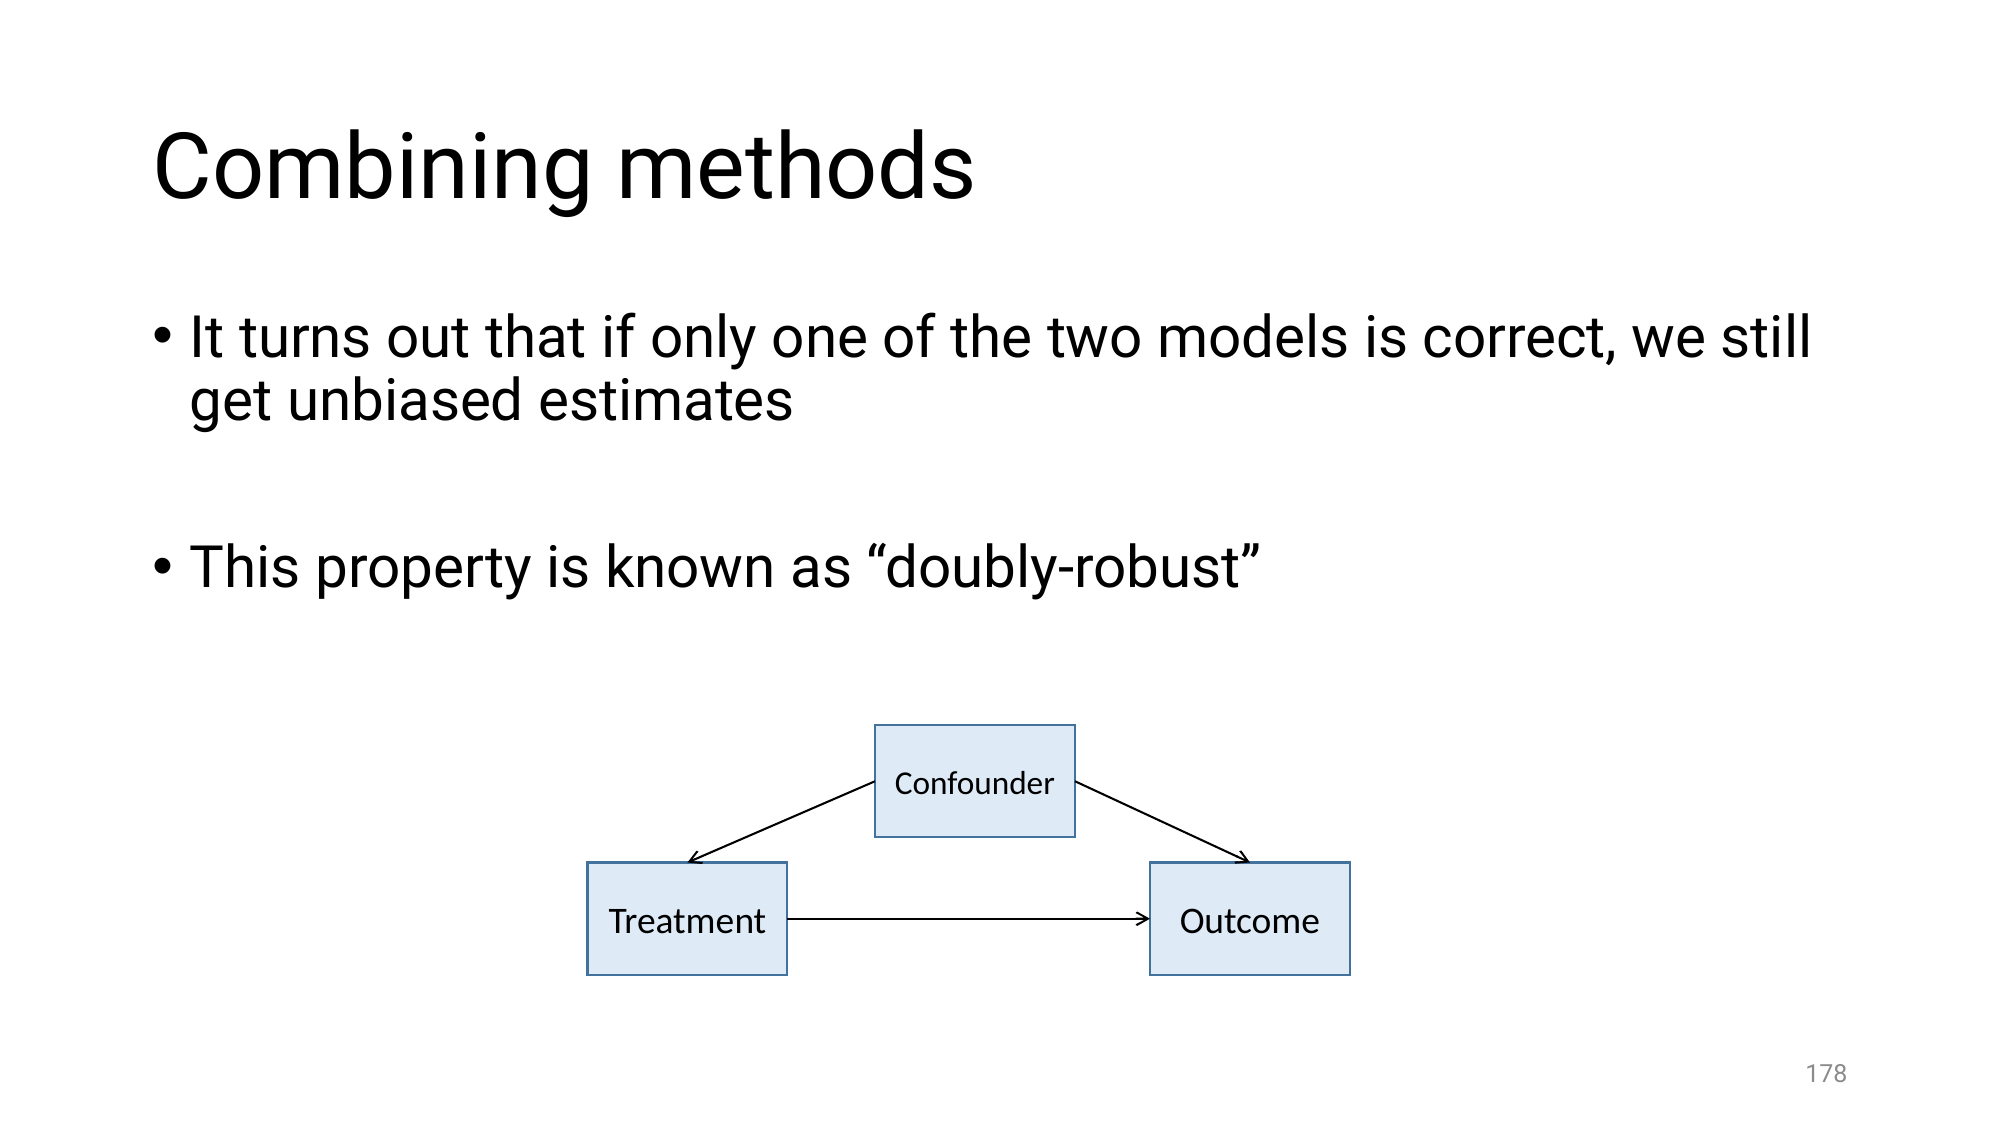

# Combining methods
It turns out that if only one of the two models is correct, we still get unbiased estimates

This property is known as “doubly-robust”
Confounder
Treatment
Outcome
178